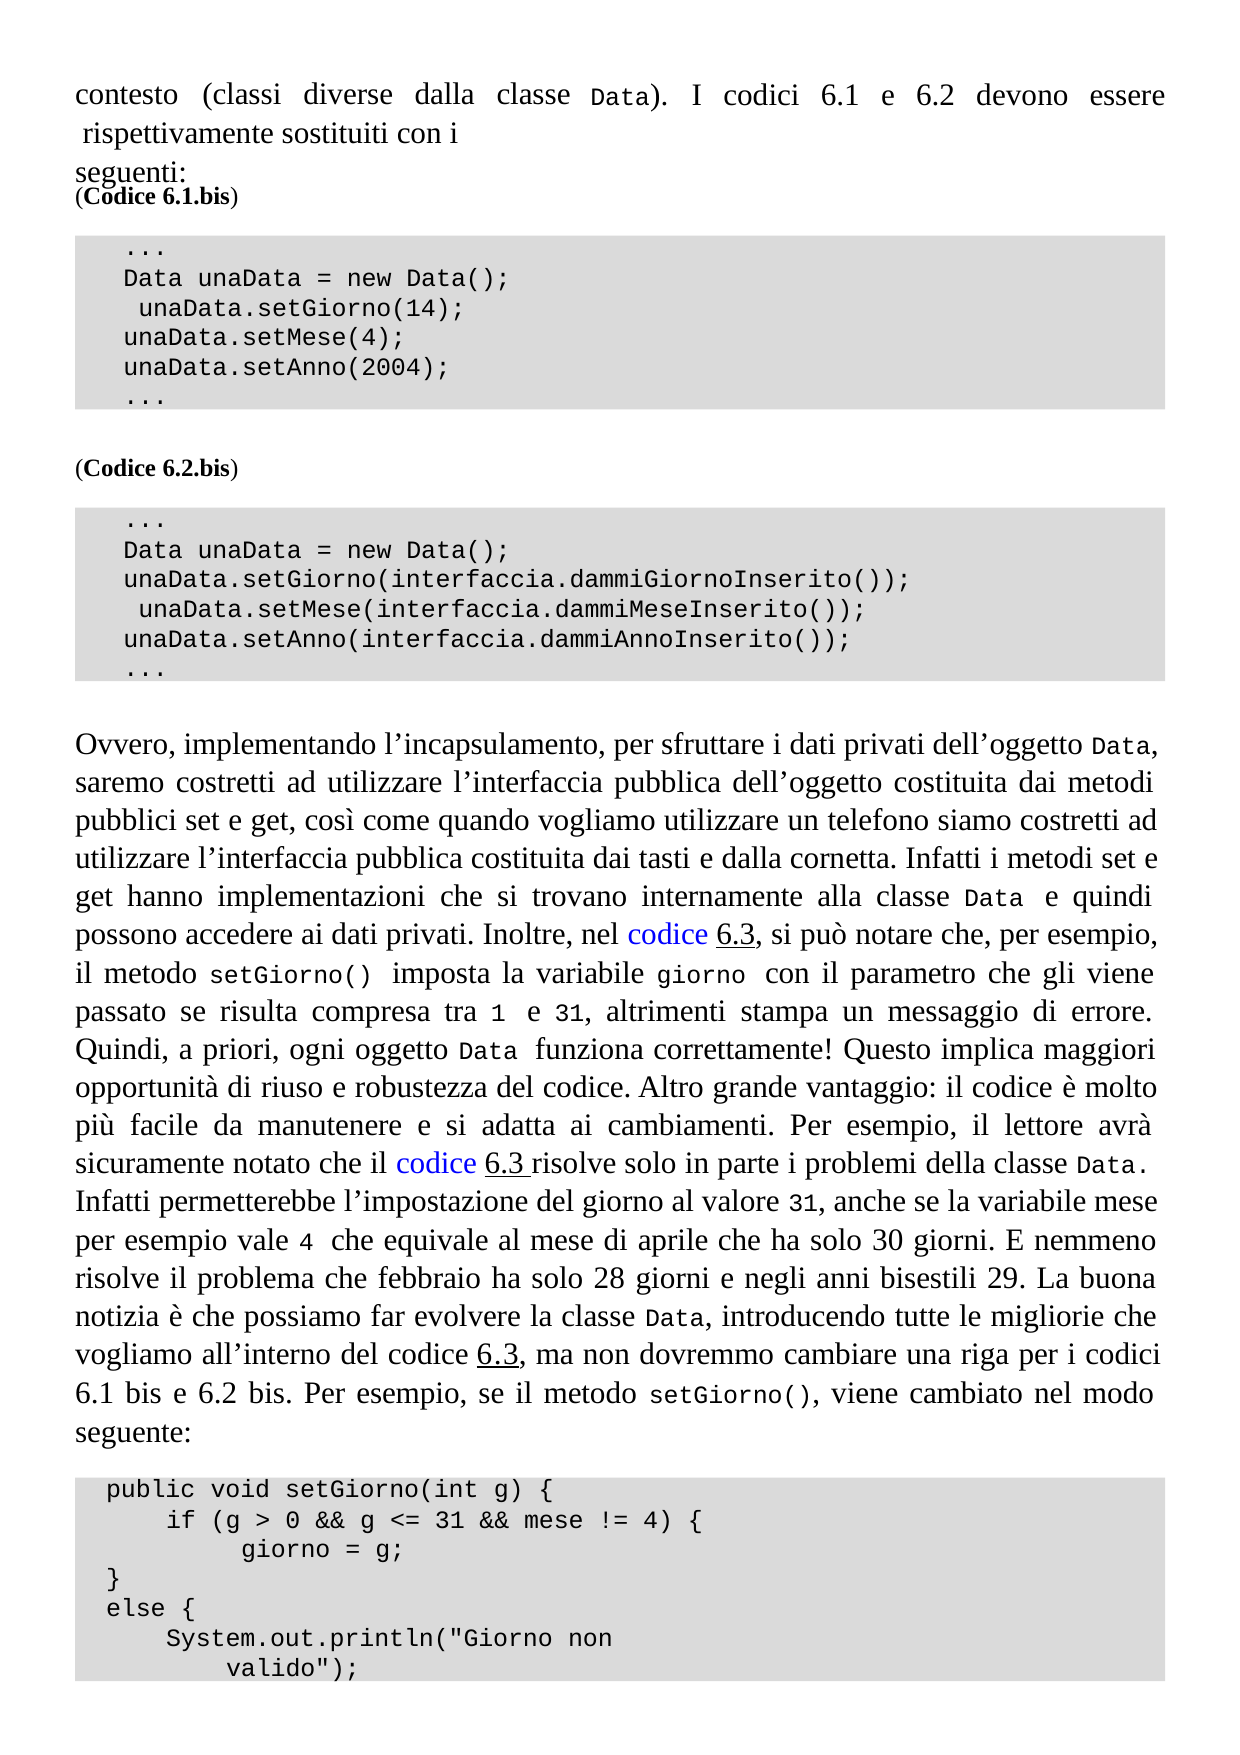

contesto	(classi	diverse	dalla	classe  rispettivamente sostituiti con i seguenti:
Data).	I	codici	6.1	e	6.2	devono	essere
(Codice 6.1.bis)
...
Data unaData = new Data();  unaData.setGiorno(14);  unaData.setMese(4);  unaData.setAnno(2004);
...
(Codice 6.2.bis)
...
Data unaData = new Data();  unaData.setGiorno(interfaccia.dammiGiornoInserito());  unaData.setMese(interfaccia.dammiMeseInserito());  unaData.setAnno(interfaccia.dammiAnnoInserito());
...
Ovvero, implementando l’incapsulamento, per sfruttare i dati privati dell’oggetto Data,  saremo costretti ad utilizzare l’interfaccia pubblica dell’oggetto costituita dai metodi  pubblici set e get, così come quando vogliamo utilizzare un telefono siamo costretti ad  utilizzare l’interfaccia pubblica costituita dai tasti e dalla cornetta. Infatti i metodi set e  get hanno implementazioni che si trovano internamente alla classe Data e quindi  possono accedere ai dati privati. Inoltre, nel codice 6.3, si può notare che, per esempio,  il metodo setGiorno() imposta la variabile giorno con il parametro che gli viene  passato se risulta compresa tra 1 e 31, altrimenti stampa un messaggio di errore.  Quindi, a priori, ogni oggetto Data funziona correttamente! Questo implica maggiori  opportunità di riuso e robustezza del codice. Altro grande vantaggio: il codice è molto  più facile da manutenere e si adatta ai cambiamenti. Per esempio, il lettore avrà  sicuramente notato che il codice 6.3 risolve solo in parte i problemi della classe Data.  Infatti permetterebbe l’impostazione del giorno al valore 31, anche se la variabile mese  per esempio vale 4 che equivale al mese di aprile che ha solo 30 giorni. E nemmeno  risolve il problema che febbraio ha solo 28 giorni e negli anni bisestili 29. La buona  notizia è che possiamo far evolvere la classe Data, introducendo tutte le migliorie che  vogliamo all’interno del codice 6.3, ma non dovremmo cambiare una riga per i codici
6.1 bis e 6.2 bis. Per esempio, se il metodo setGiorno(), viene cambiato nel modo  seguente:
public void setGiorno(int g) {
if (g > 0 && g <= 31 && mese != 4) {  giorno = g;
}
else {
System.out.println("Giorno non valido");